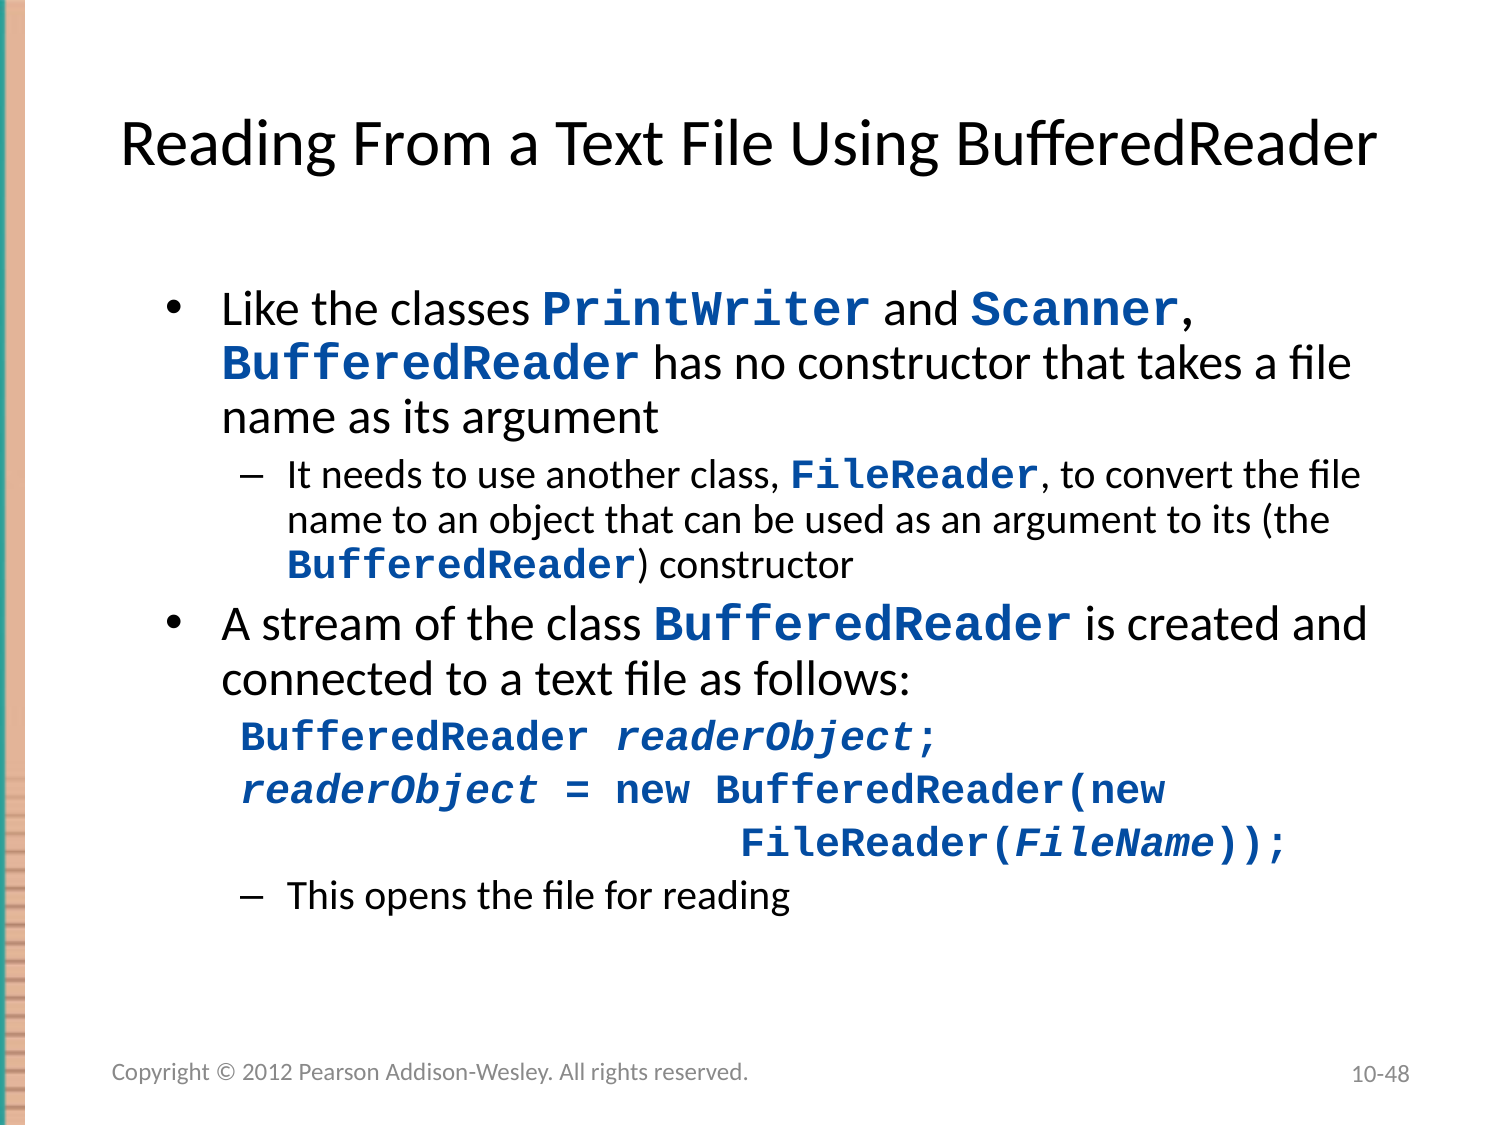

# Reading From a Text File Using BufferedReader
Like the classes PrintWriter and Scanner, BufferedReader has no constructor that takes a file name as its argument
It needs to use another class, FileReader, to convert the file name to an object that can be used as an argument to its (the BufferedReader) constructor
A stream of the class BufferedReader is created and connected to a text file as follows:
BufferedReader readerObject;
readerObject = new BufferedReader(new
                    FileReader(FileName));
This opens the file for reading
Copyright © 2012 Pearson Addison-Wesley. All rights reserved.
10-48